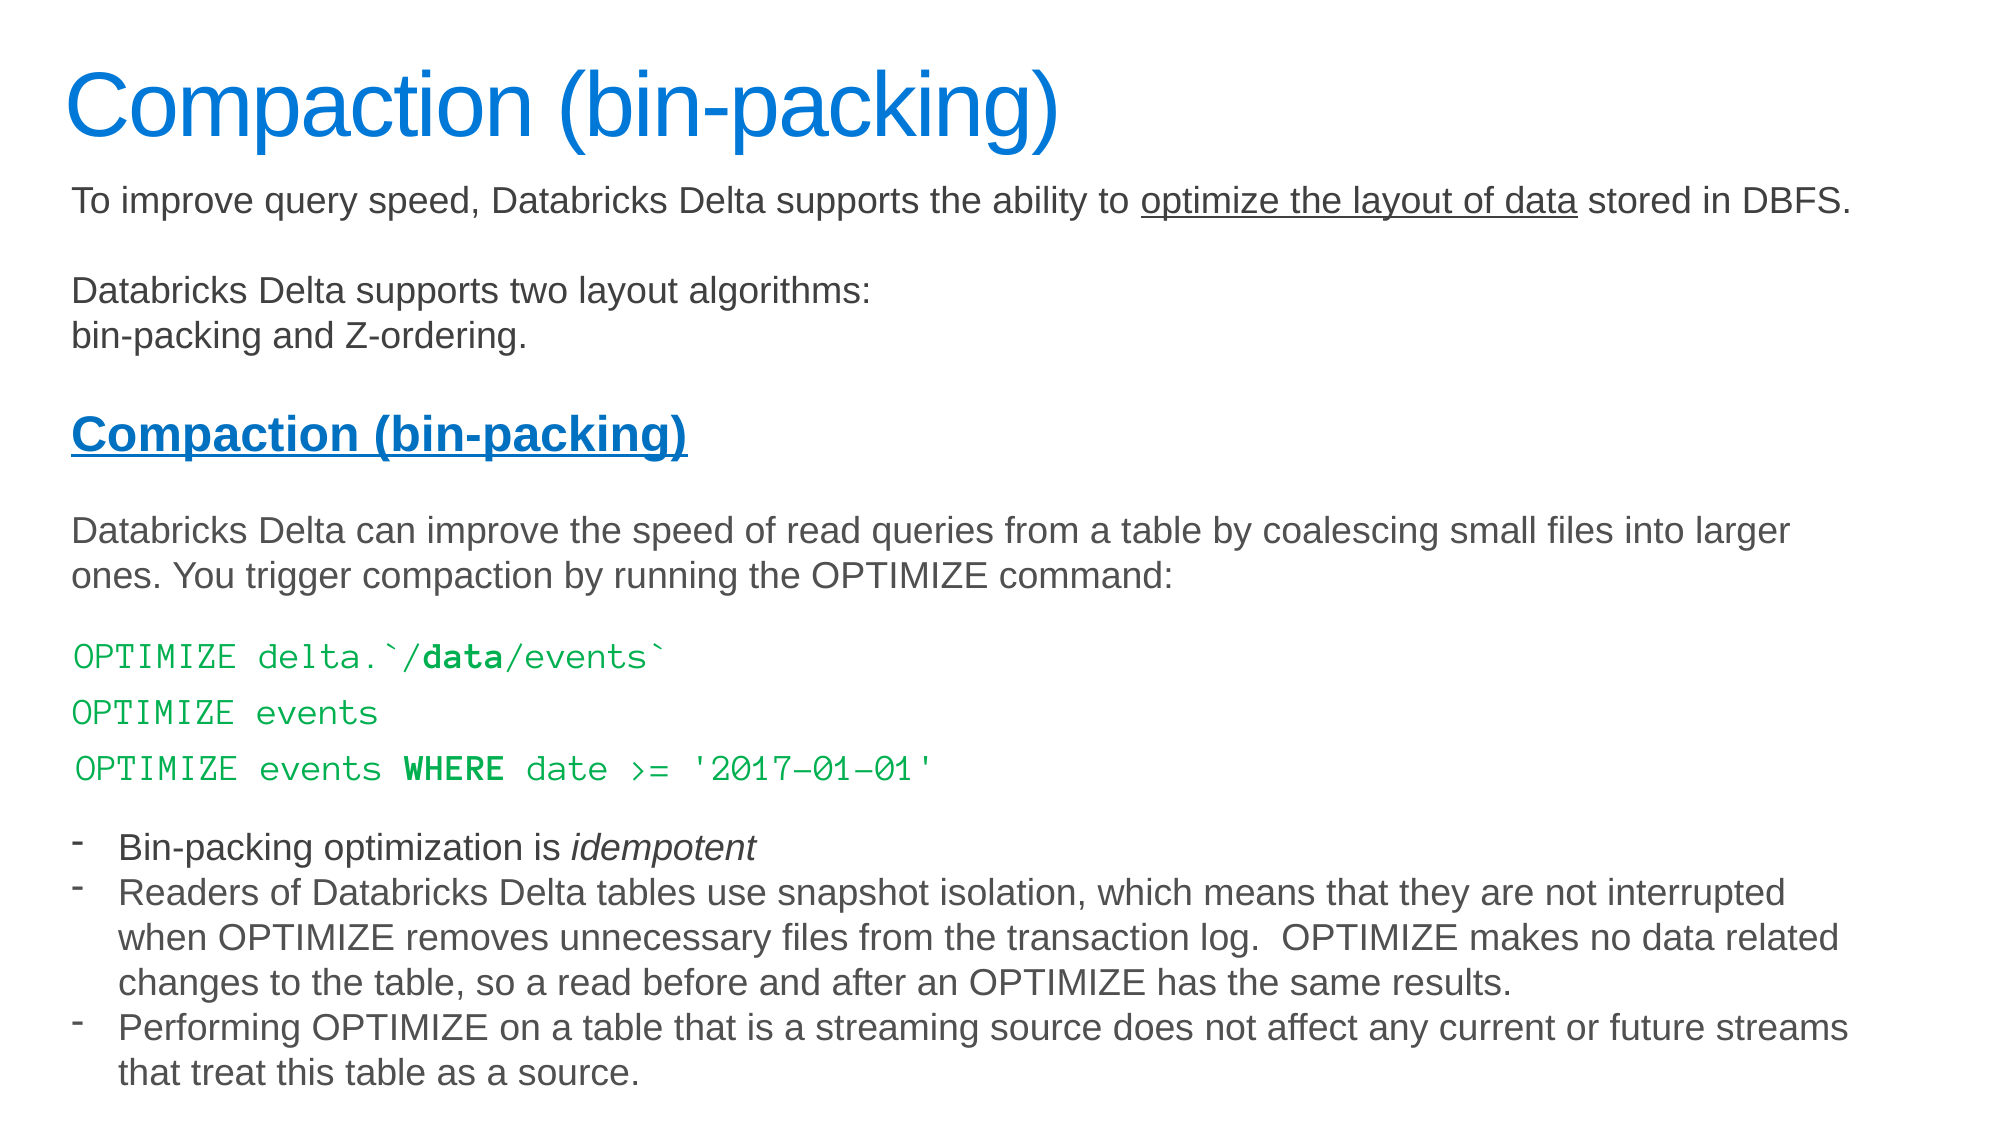

# Compaction (bin-packing)
To improve query speed, Databricks Delta supports the ability to optimize the layout of data stored in DBFS.
Databricks Delta supports two layout algorithms:
bin-packing and Z-ordering.

Compaction (bin-packing)
Databricks Delta can improve the speed of read queries from a table by coalescing small files into larger ones. You trigger compaction by running the OPTIMIZE command:

OPTIMIZE delta.`/data/events`
OPTIMIZE events
OPTIMIZE events WHERE date >= '2017-01-01'
Bin-packing optimization is idempotent
Readers of Databricks Delta tables use snapshot isolation, which means that they are not interrupted when OPTIMIZE removes unnecessary files from the transaction log.  OPTIMIZE makes no data related changes to the table, so a read before and after an OPTIMIZE has the same results.
Performing OPTIMIZE on a table that is a streaming source does not affect any current or future streams that treat this table as a source.